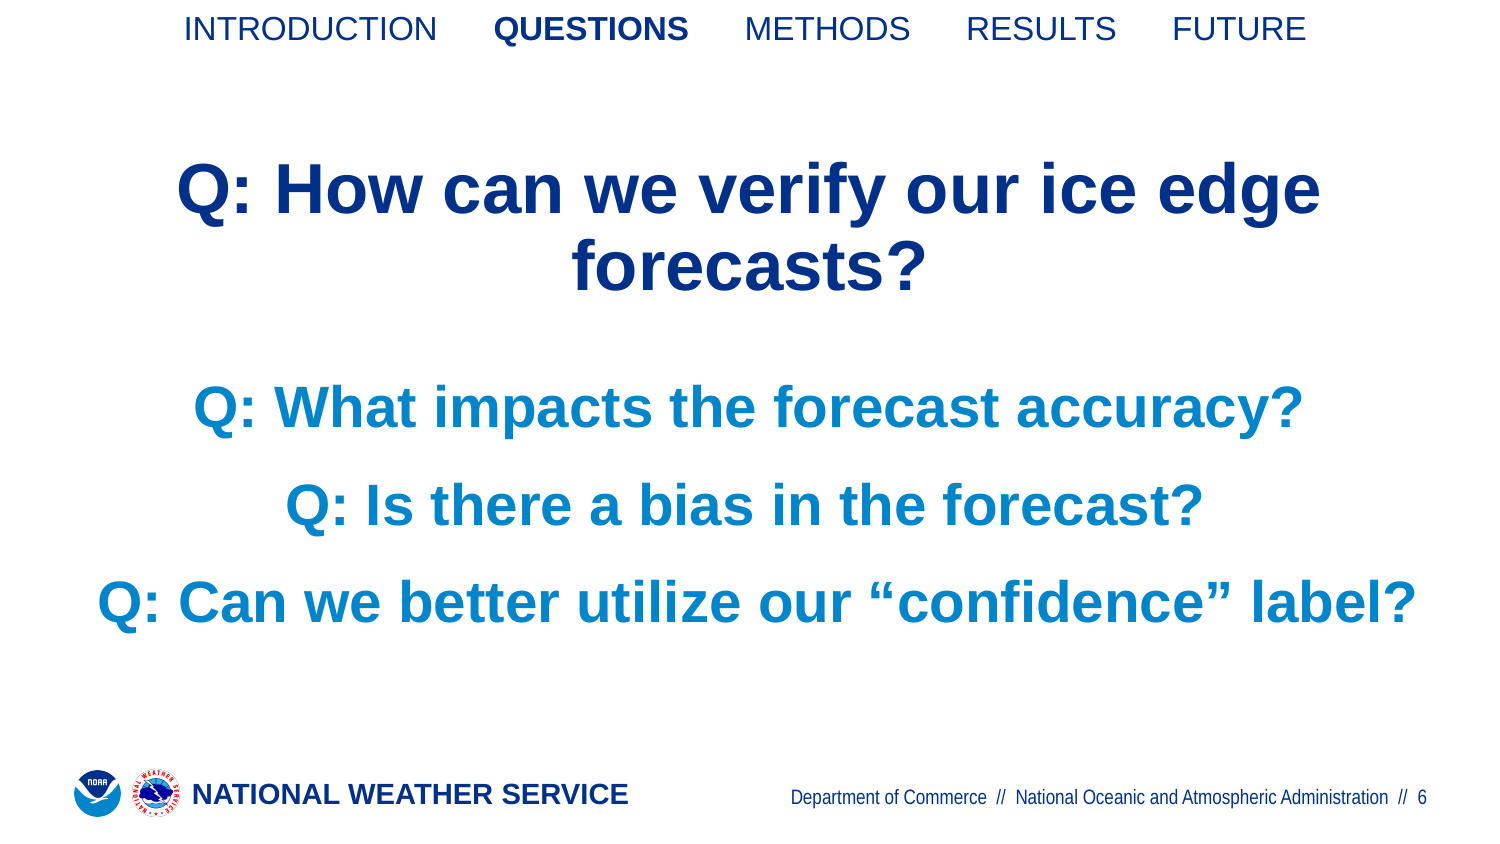

INTRODUCTION      QUESTIONS      METHODS      RESULTS      FUTURE
# Q: How can we verify our ice edge forecasts?
Q: What impacts the forecast accuracy?
Q: Is there a bias in the forecast?
Q: Can we better utilize our “confidence” label?